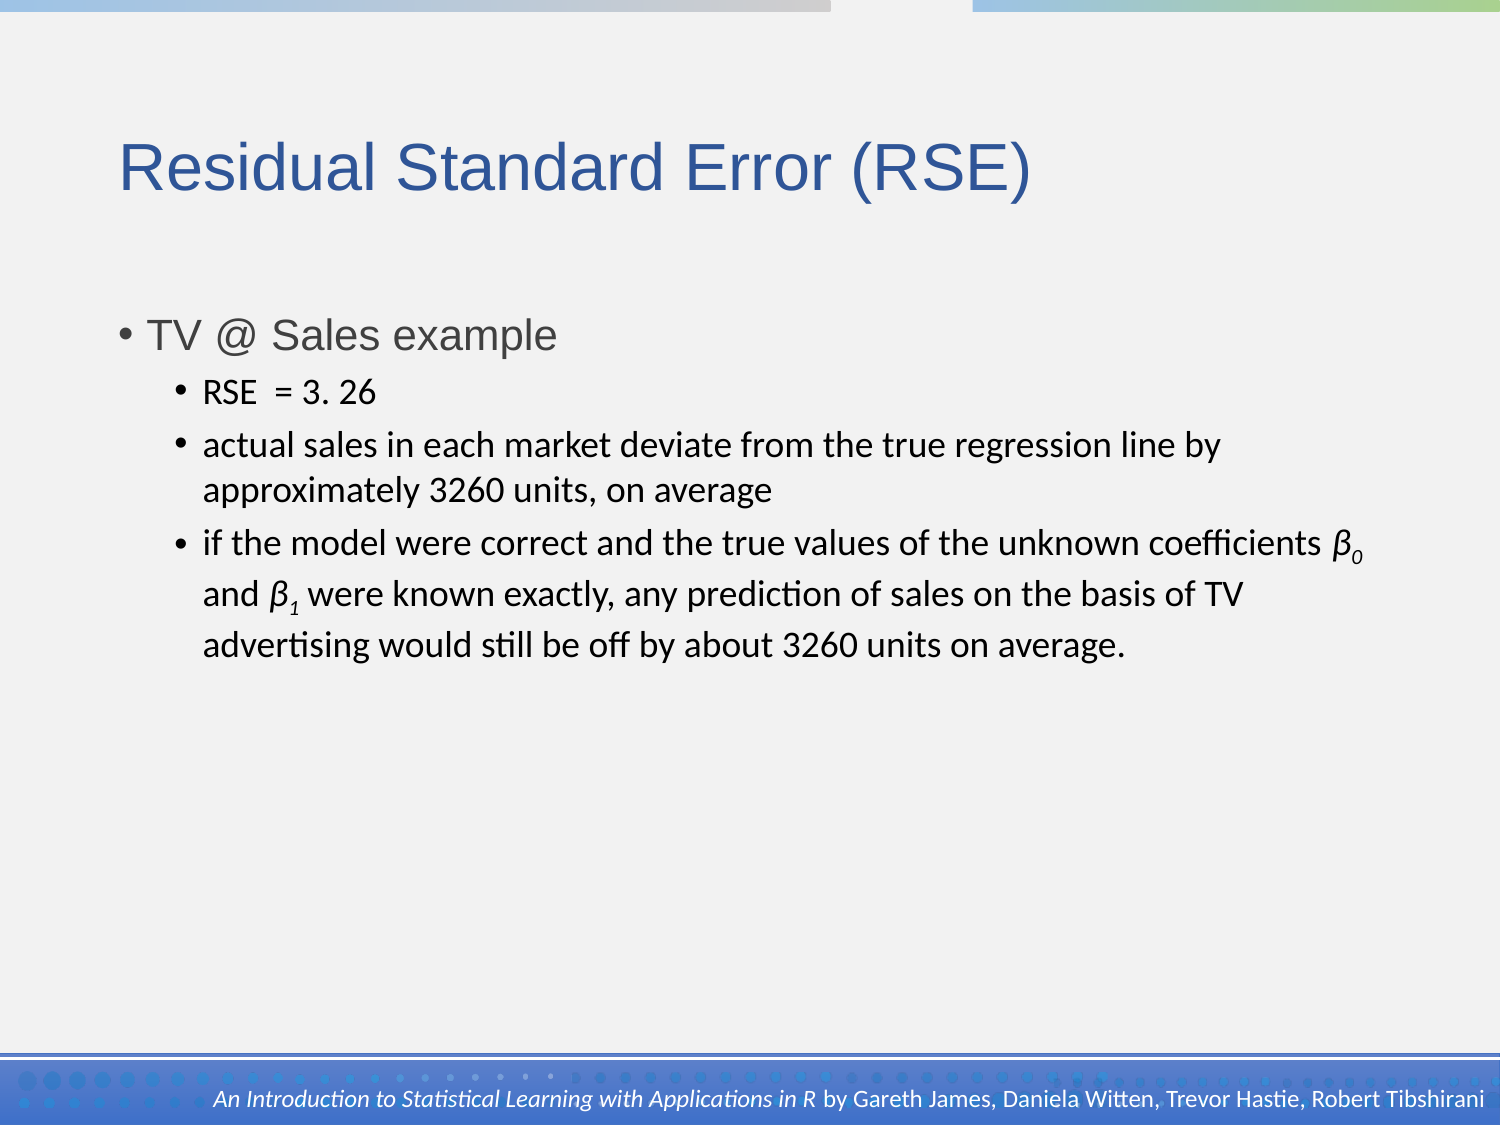

# Residual Standard Error (RSE)
TV @ Sales example
RSE  = 3. 26
actual sales in each market deviate from the true regression line by approximately 3260 units, on average
if the model were correct and the true values of the unknown coefficients β0 and β1 were known exactly, any prediction of sales on the basis of TV advertising would still be off by about 3260 units on average.

An Introduction to Statistical Learning with Applications in R by Gareth James, Daniela Witten, Trevor Hastie, Robert Tibshirani